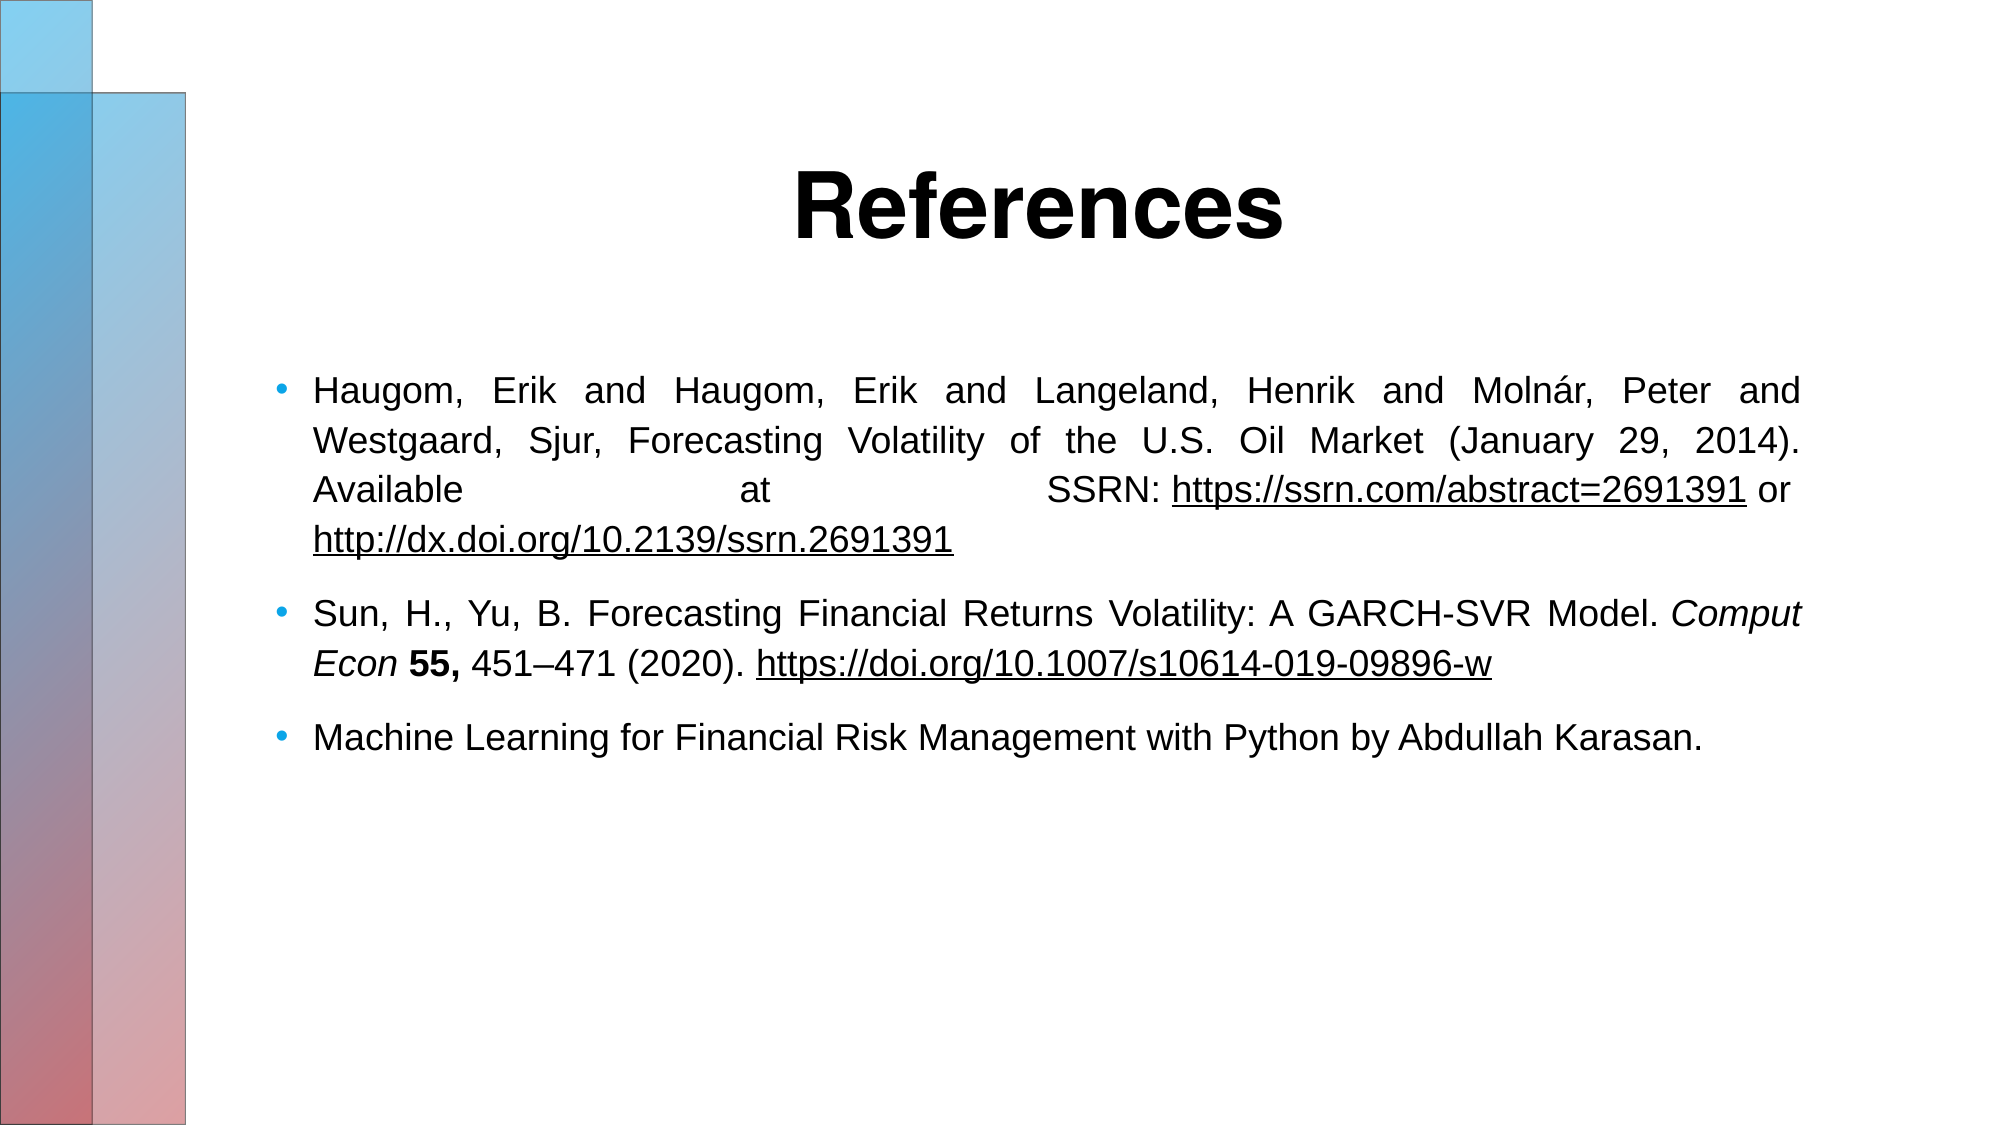

# References
Haugom, Erik and Haugom, Erik and Langeland, Henrik and Molnár, Peter and Westgaard, Sjur, Forecasting Volatility of the U.S. Oil Market (January 29, 2014). Available at SSRN: https://ssrn.com/abstract=2691391 or http://dx.doi.org/10.2139/ssrn.2691391
Sun, H., Yu, B. Forecasting Financial Returns Volatility: A GARCH-SVR Model. Comput Econ 55, 451–471 (2020). https://doi.org/10.1007/s10614-019-09896-w
Machine Learning for Financial Risk Management with Python by Abdullah Karasan.